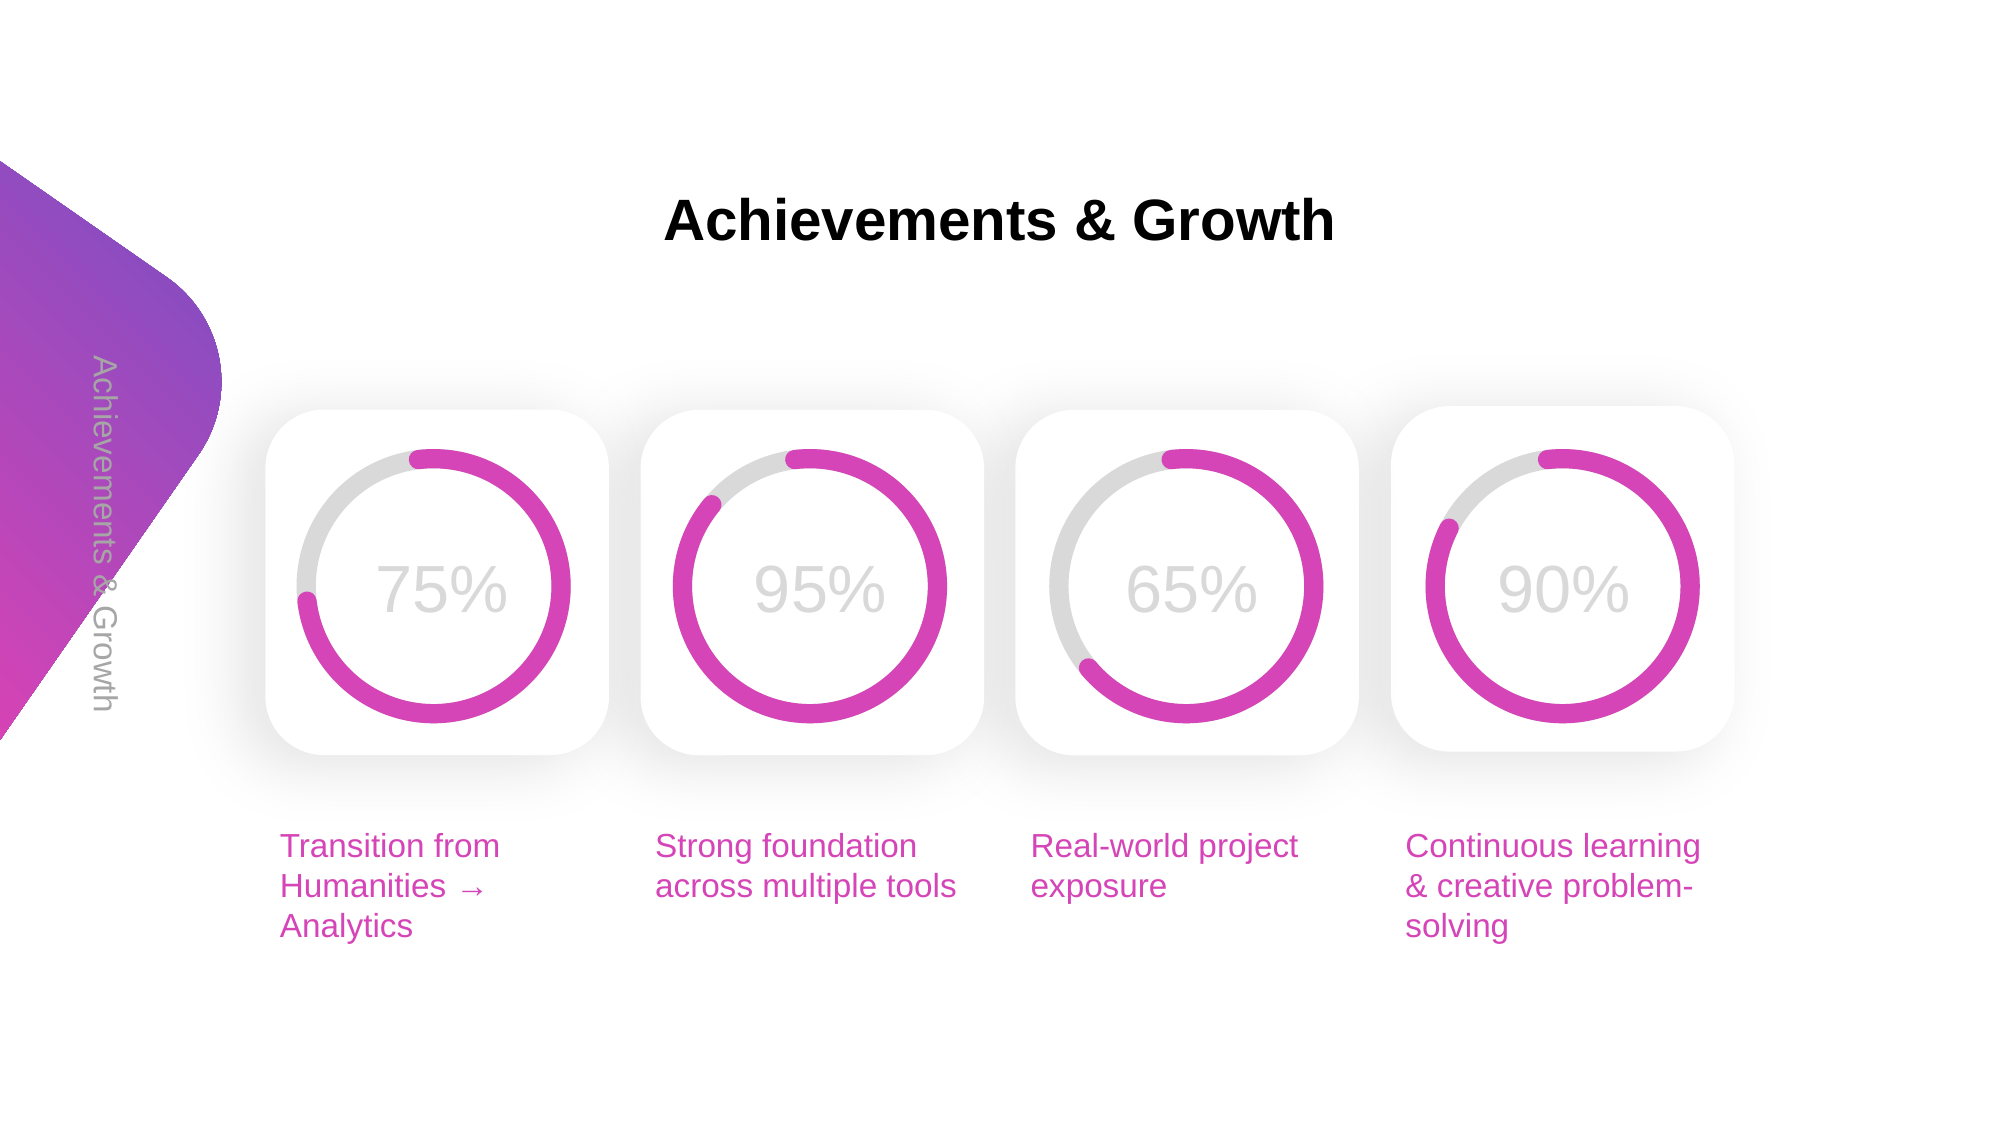

Achievements & Growth

Achievements & Growth
75%
95%
65%
90%
Transition from Humanities → Analytics
Strong foundation across multiple tools
Real-world project exposure
Continuous learning & creative problem-solving